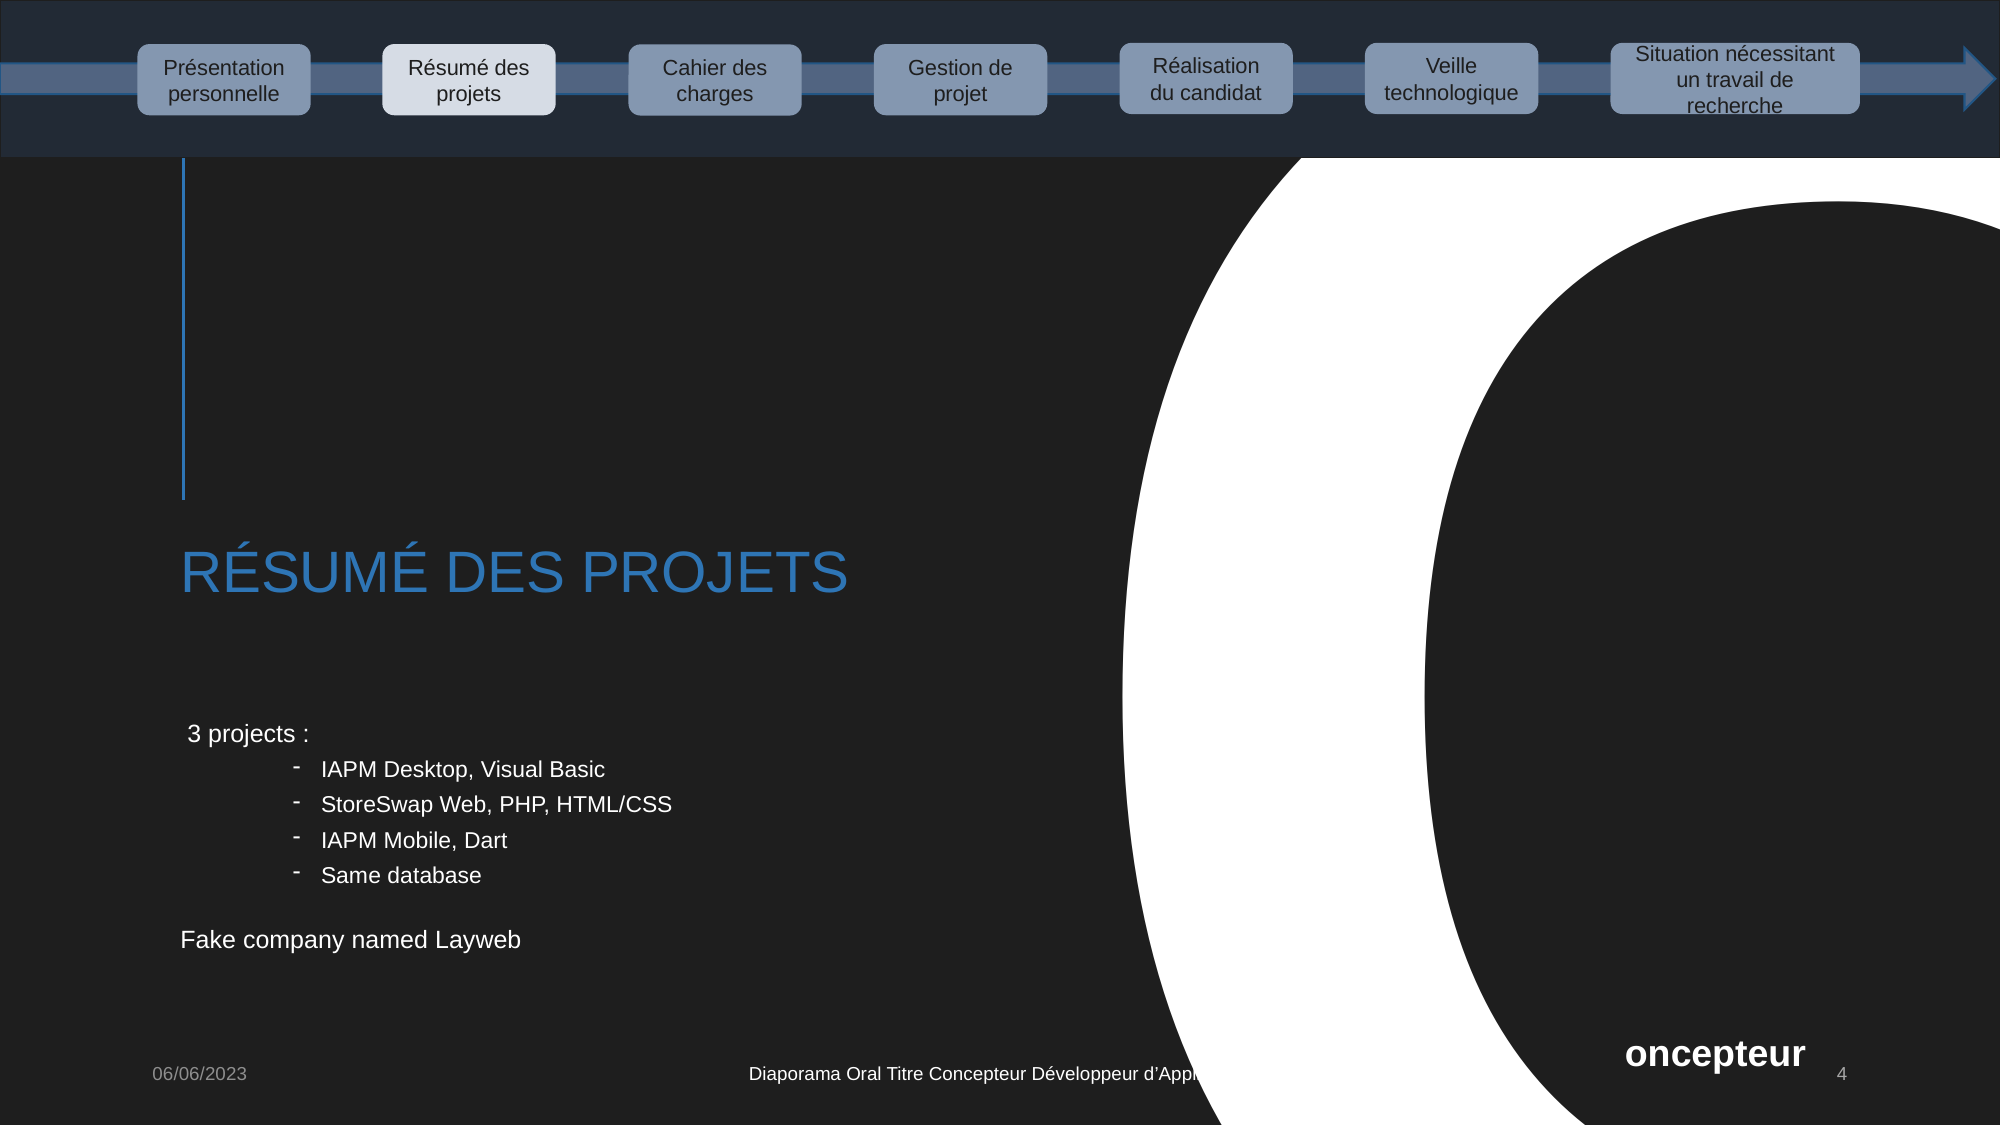

Réalisation du candidat
Veille technologique
Situation nécessitant un travail de recherche
Présentation personnelle
Résumé des projets
Gestion de projet
Cahier des charges

C
# Résumé des projets
 3 projects :
IAPM Desktop, Visual Basic
StoreSwap Web, PHP, HTML/CSS
IAPM Mobile, Dart
Same database
Fake company named Layweb
oncepteur
06/06/2023
Diaporama Oral Titre Concepteur Développeur d’Application
4